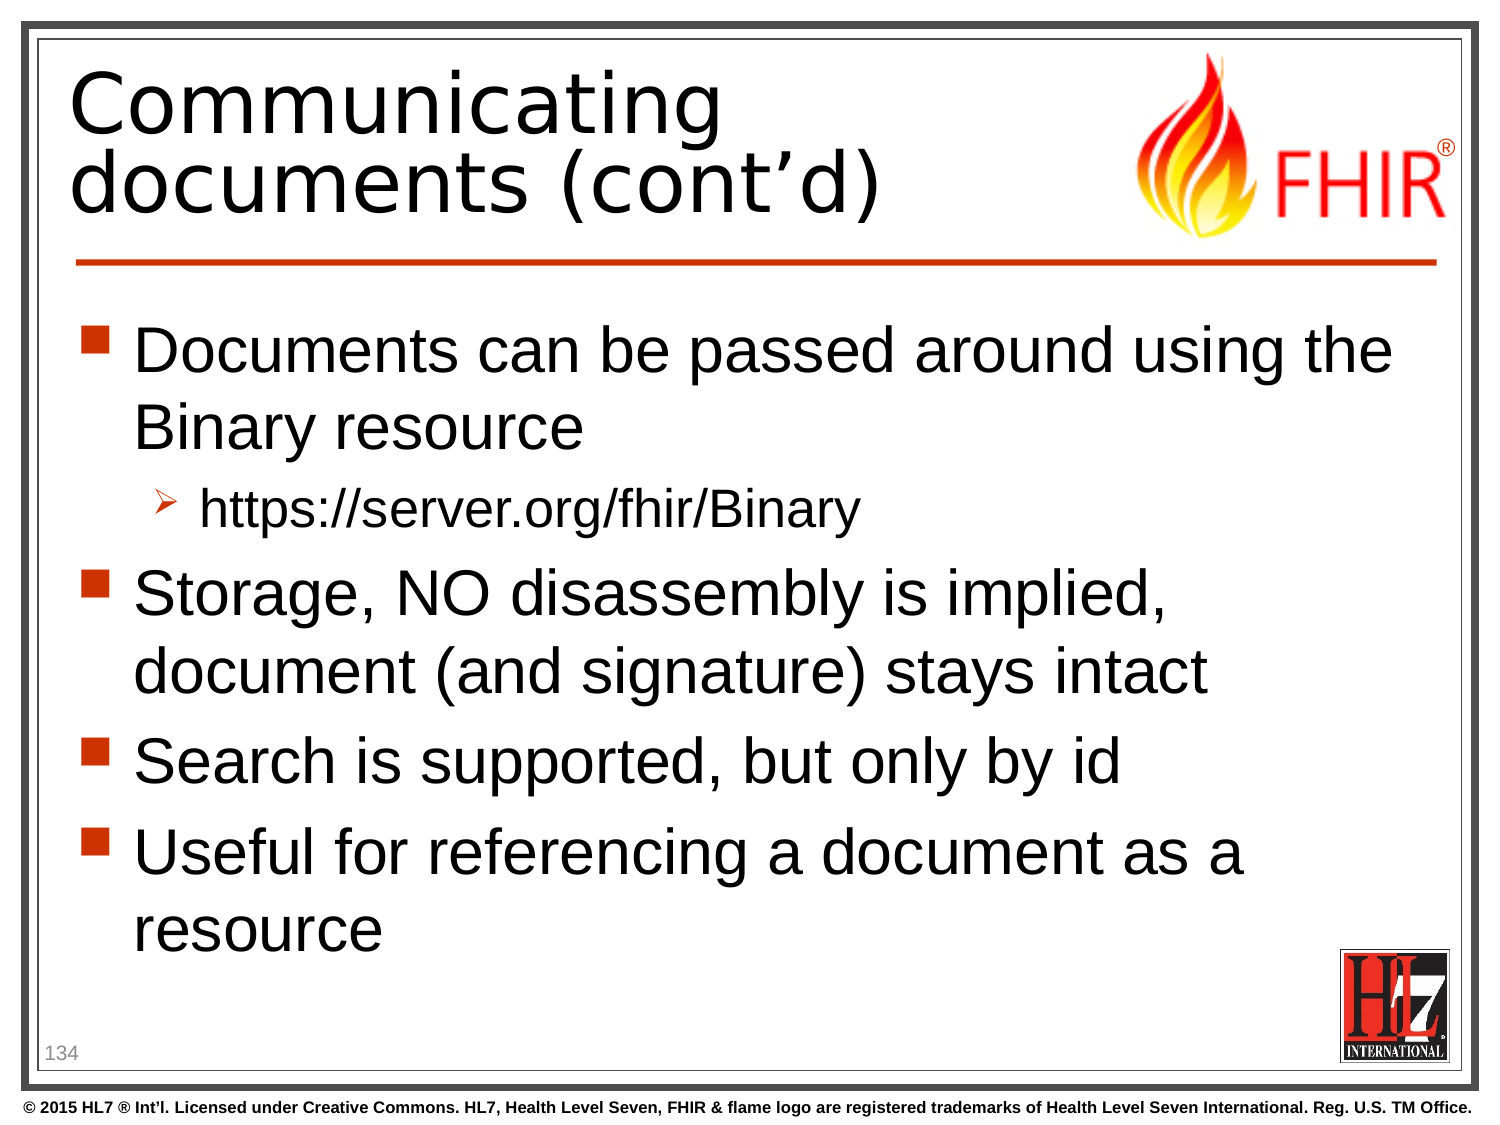

# Communicating documents (cont’d)
Documents can be passed around using the Binary resource
https://server.org/fhir/Binary
Storage, NO disassembly is implied, document (and signature) stays intact
Search is supported, but only by id
Useful for referencing a document as a resource
134